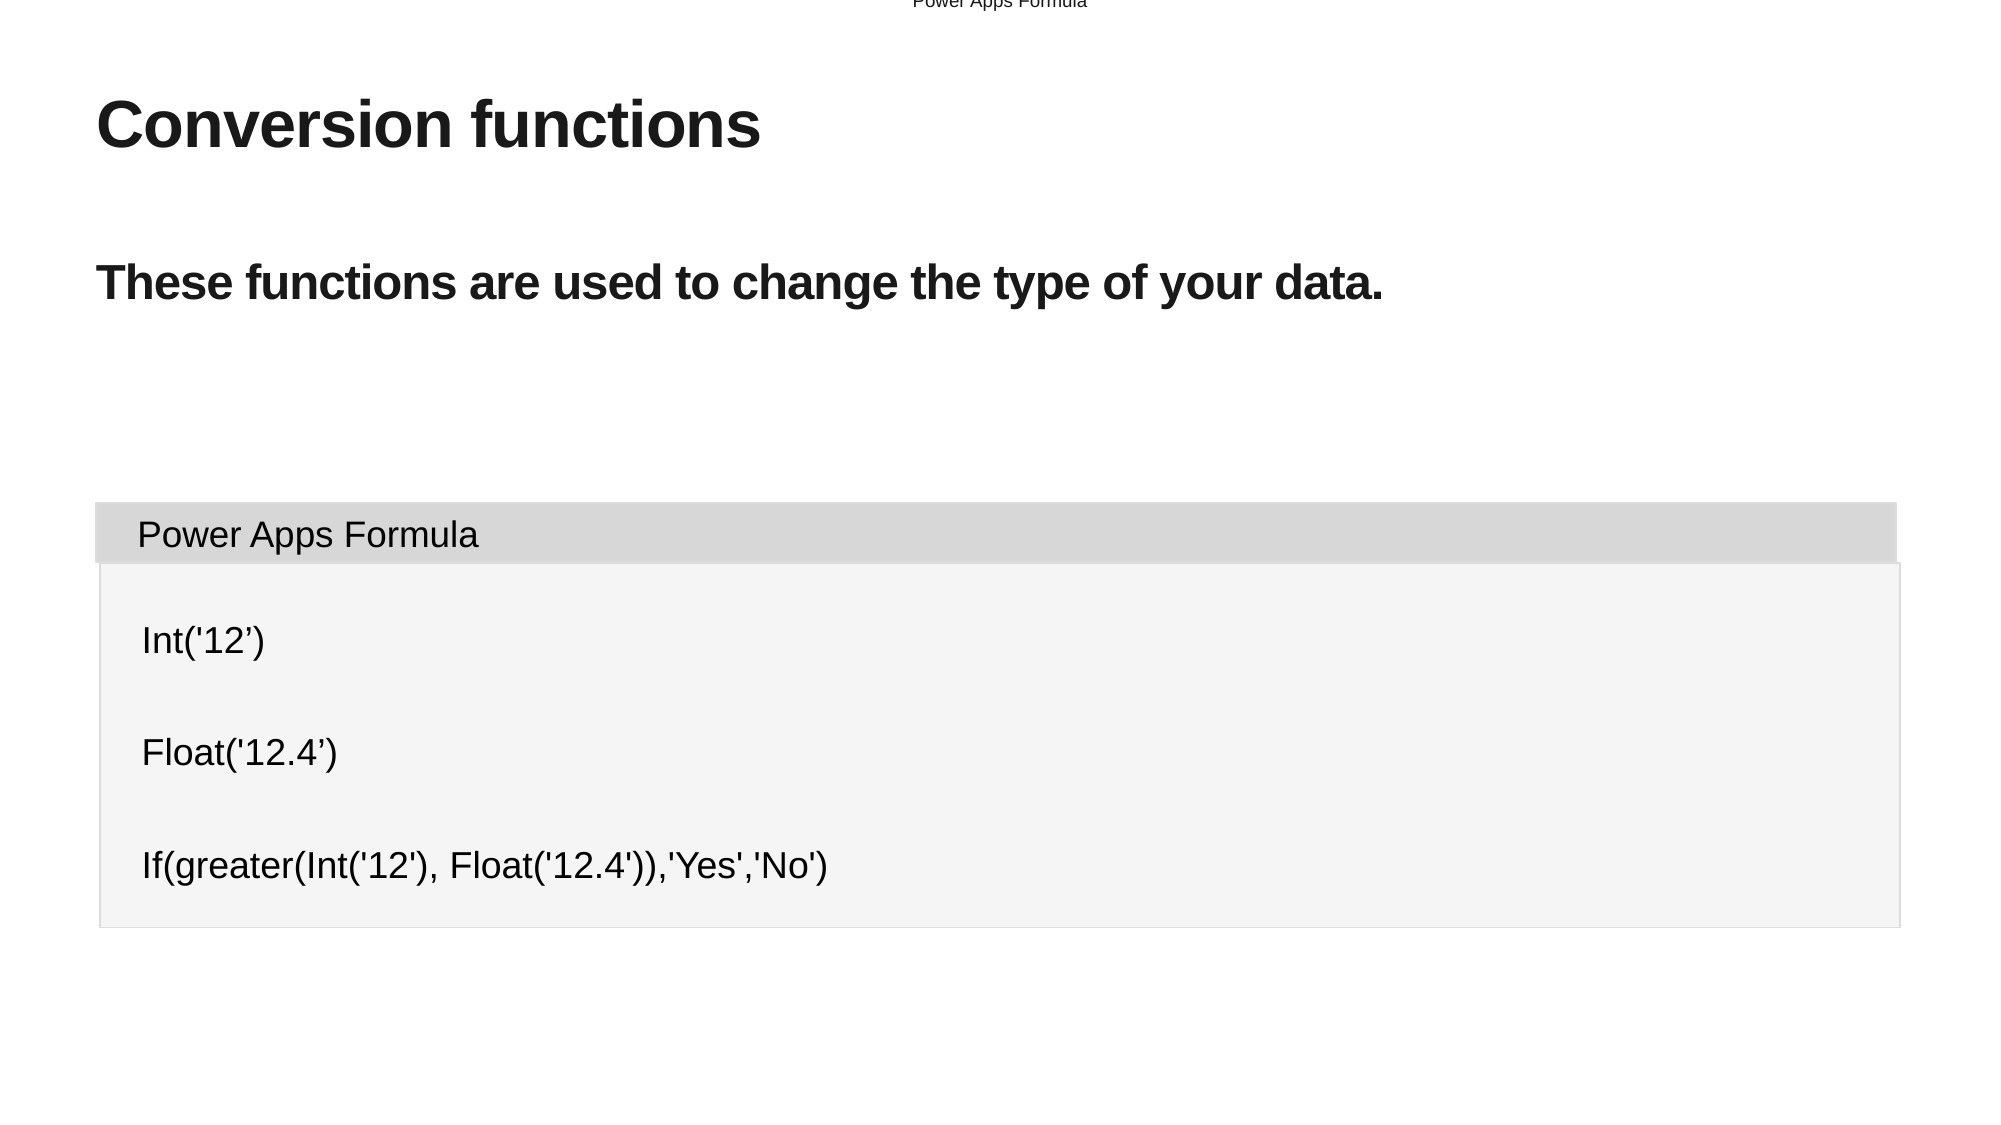

Power Apps Formula
# Conversion functions
These functions are used to change the type of your data.
Power Apps Formula
Int('12’)

Float('12.4’)

If(greater(Int('12'), Float('12.4')),'Yes','No')